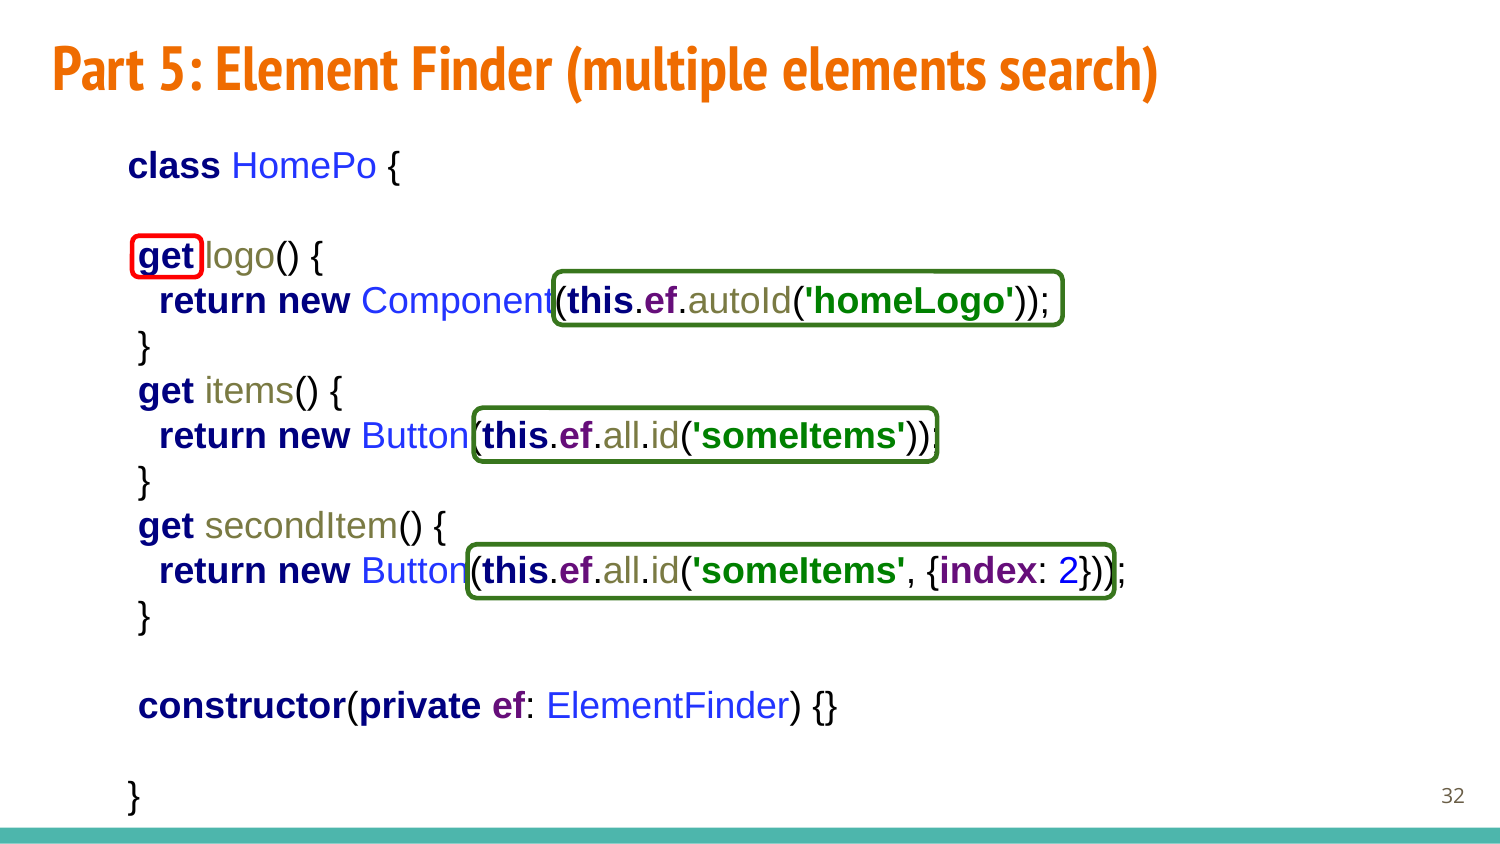

# Part 5: Element Finder (multiple elements search)
class HomePo {

 get logo() {
   return new Component(this.ef.autoId('homeLogo'));
 }
 get items() {
   return new Button(this.ef.all.id('someItems'));
 }
 get secondItem() {
   return new Button(this.ef.all.id('someItems', {index: 2}));
 }

 constructor(private ef: ElementFinder) {}

}

32